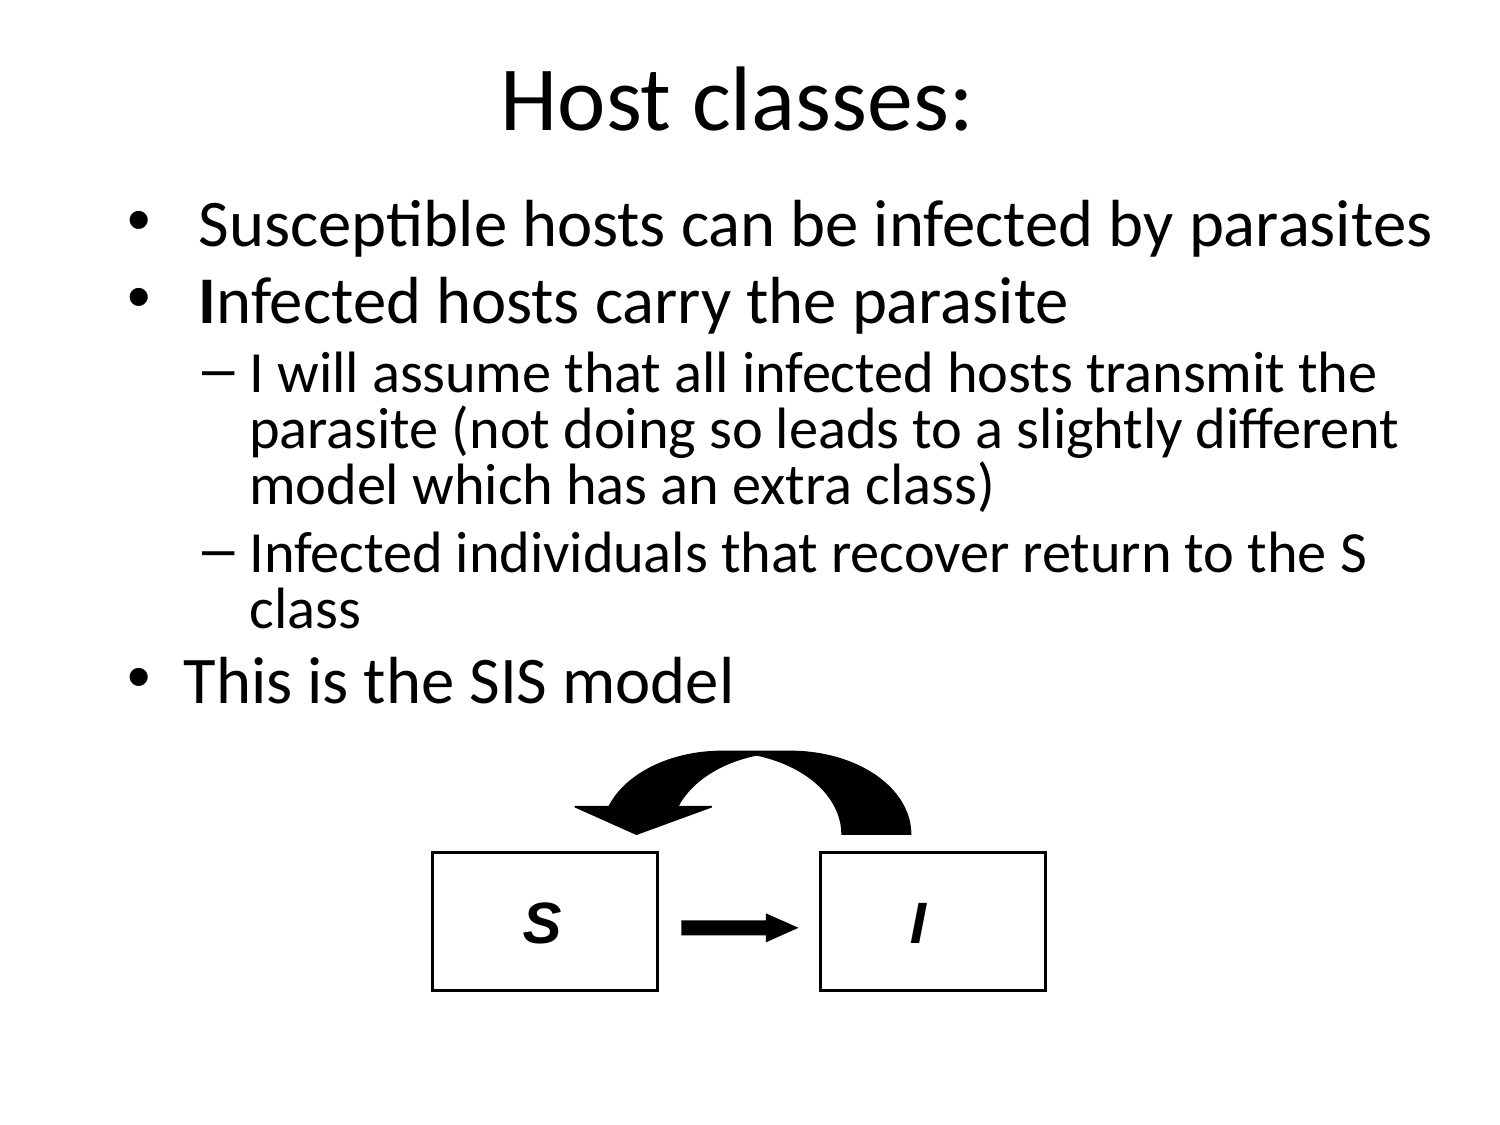

# Host classes:
 Susceptible hosts can be infected by parasites
 Infected hosts carry the parasite
I will assume that all infected hosts transmit the parasite (not doing so leads to a slightly different model which has an extra class)
Infected individuals that recover return to the S class
This is the SIS model

S
I